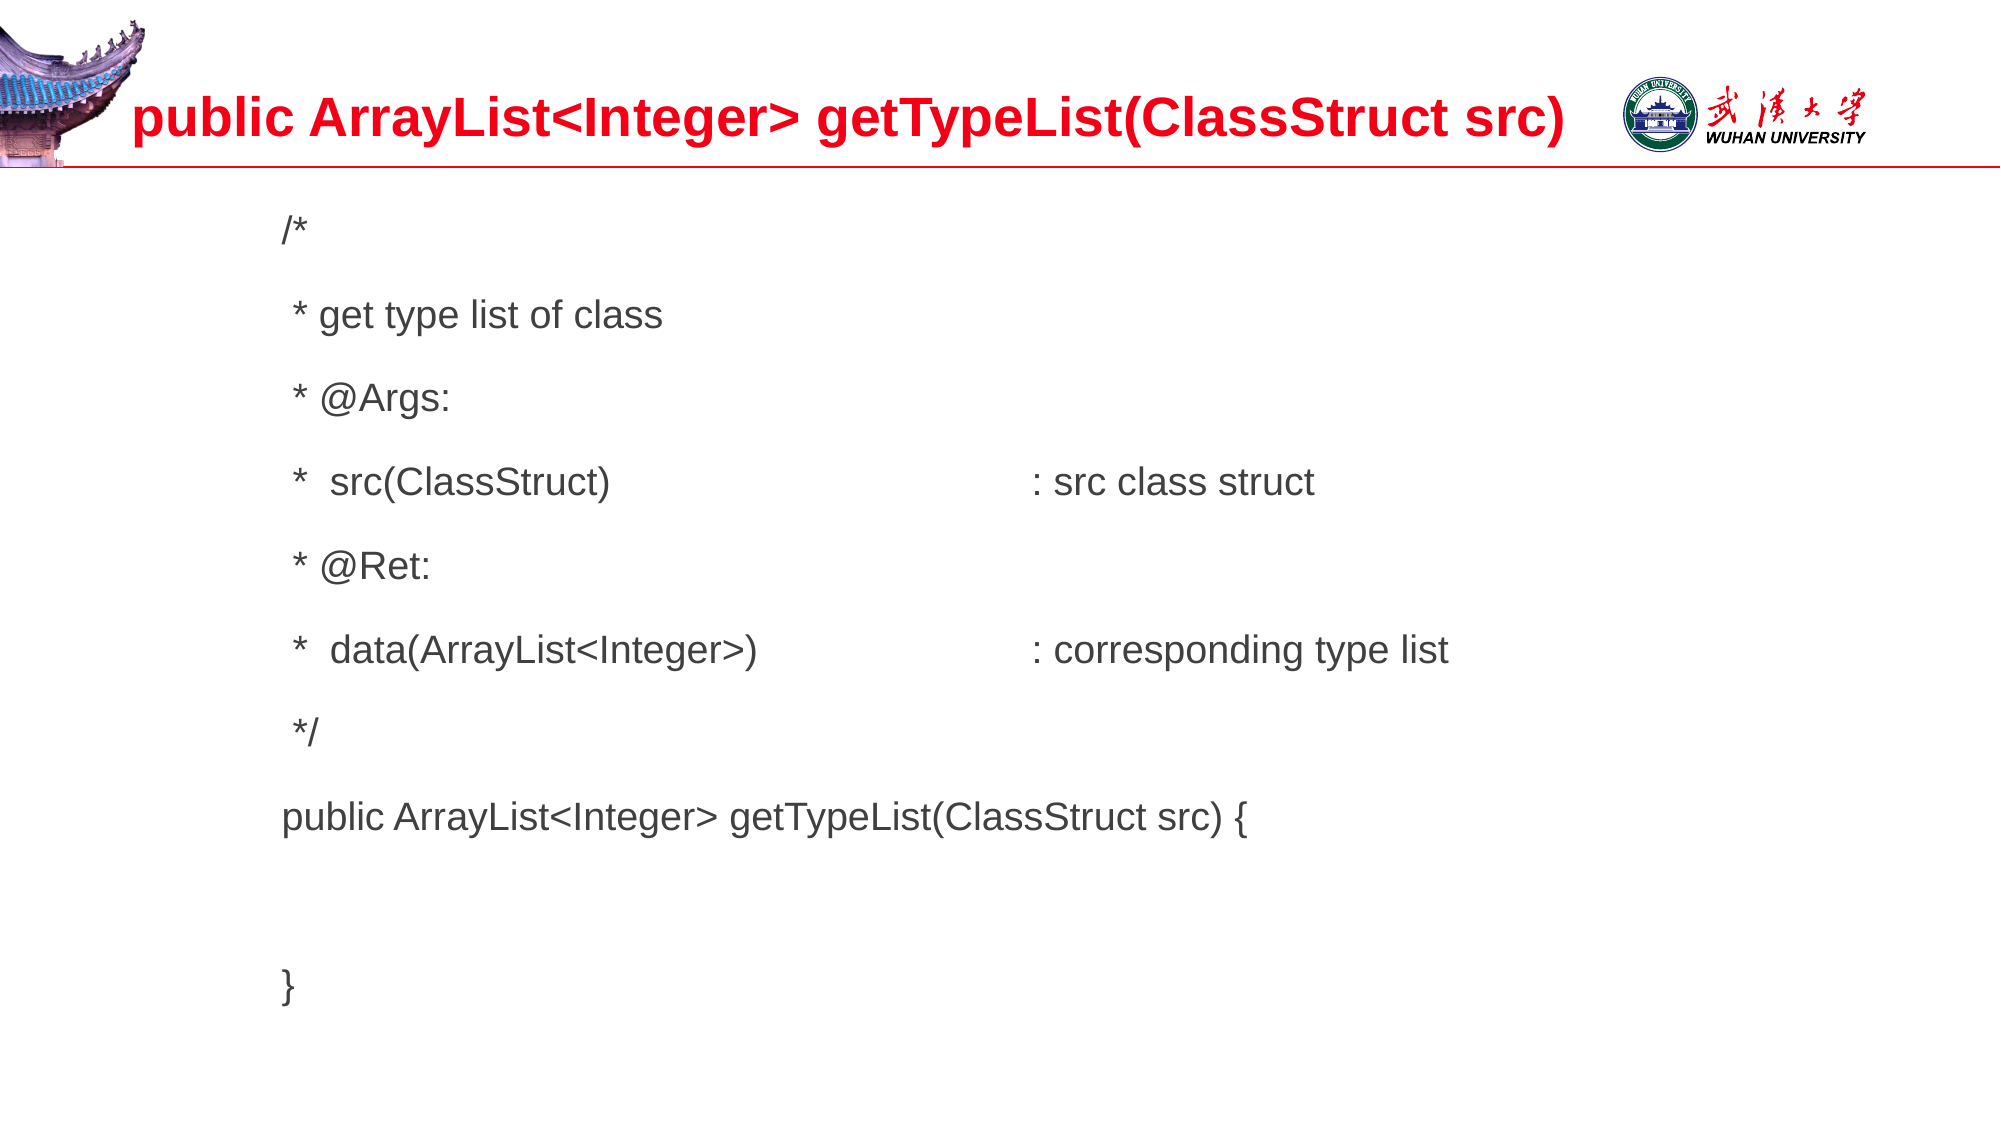

# public ArrayList<Integer> getTypeList(ClassStruct src)
	/*
	 * get type list of class
	 * @Args:
	 *  src(ClassStruct)			: src class struct
	 * @Ret:
	 *  data(ArrayList<Integer>)		: corresponding type list
	 */
	public ArrayList<Integer> getTypeList(ClassStruct src) {

	}